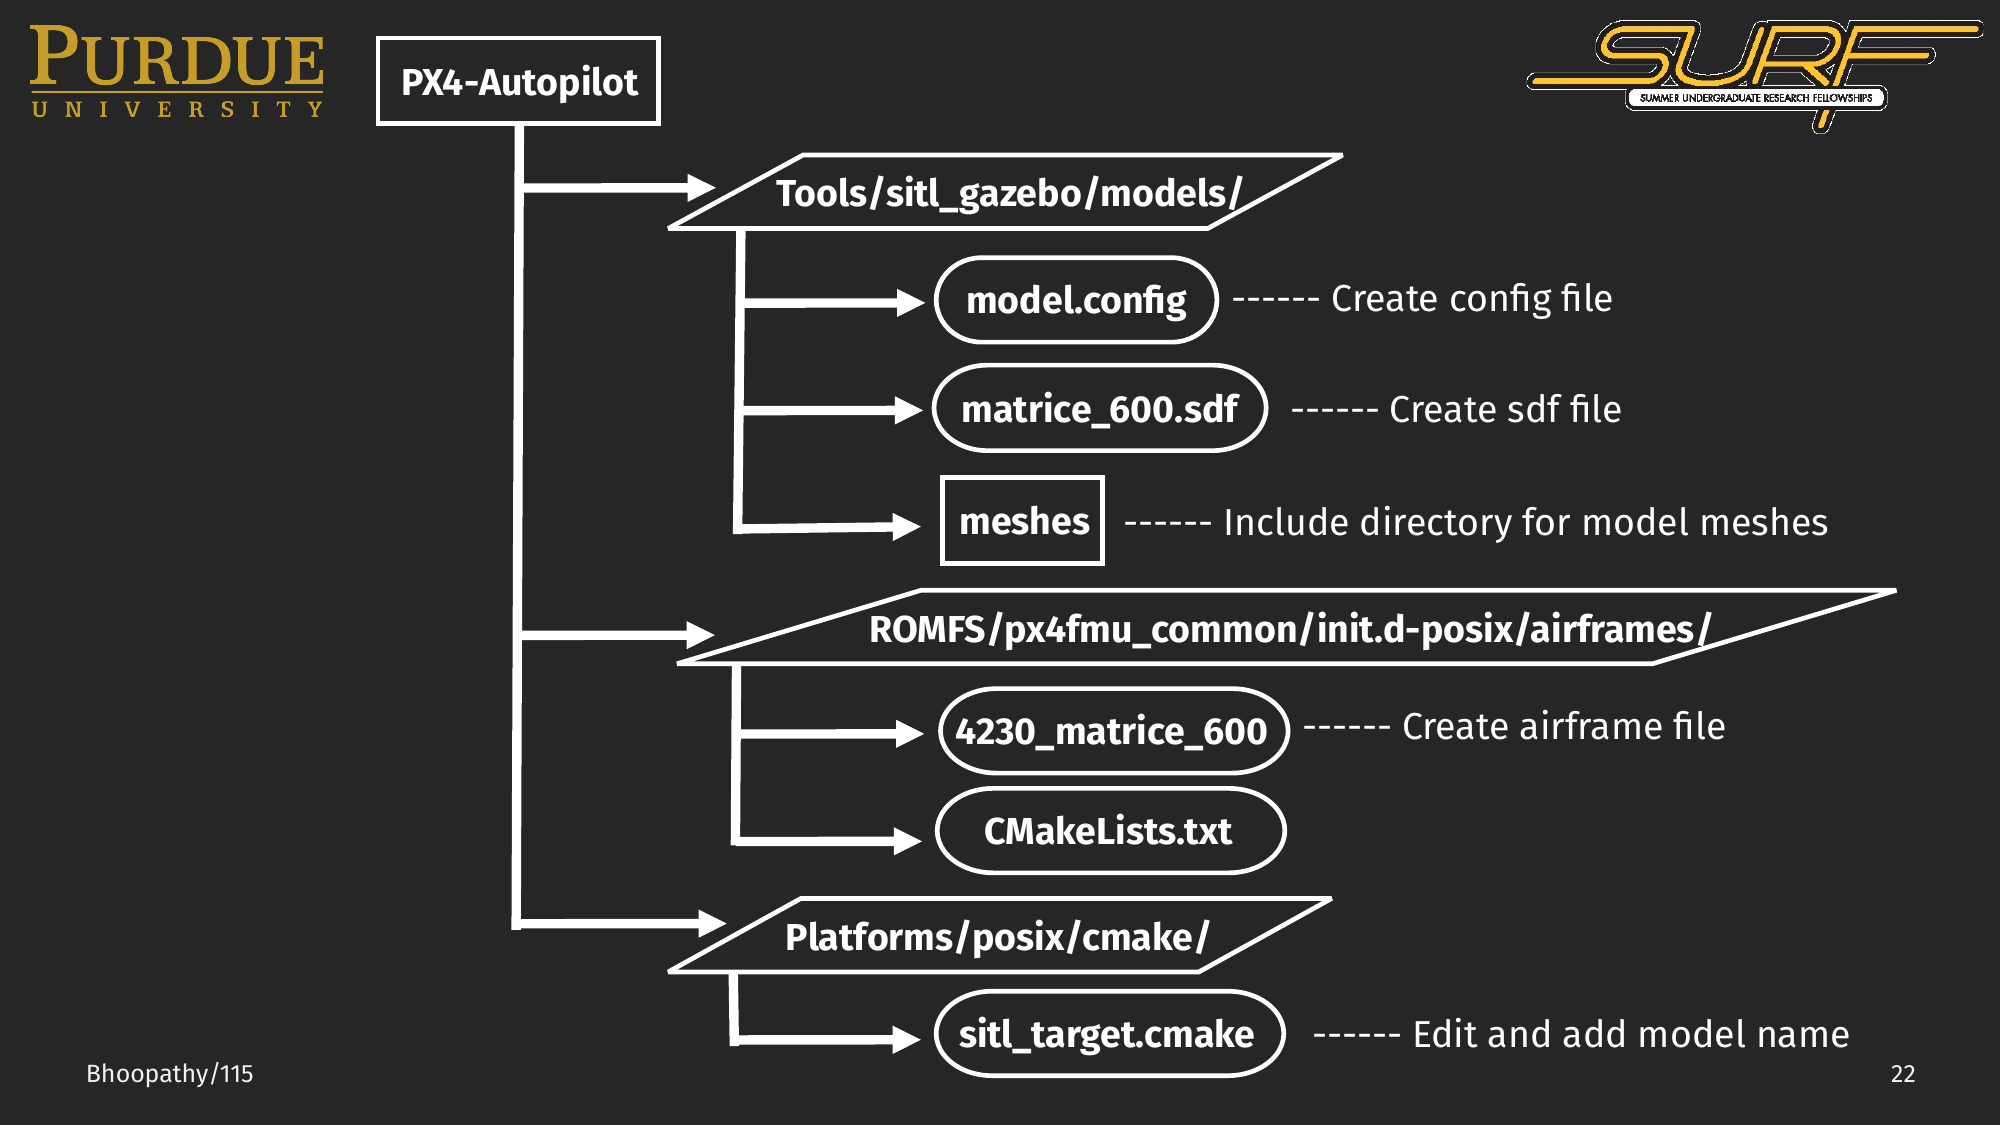

PX4-Autopilot

Tools/sitl_gazebo/models/

------ Create config file
model.config

matrice_600.sdf
------ Create sdf file

meshes
------ Include directory for model meshes

ROMFS/px4fmu_common/init.d-posix/airframes/

------ Create airframe file
4230_matrice_600

CMakeLists.txt

Platforms/posix/cmake/

sitl_target.cmake
------ Edit and add model name
Bhoopathy/115
22